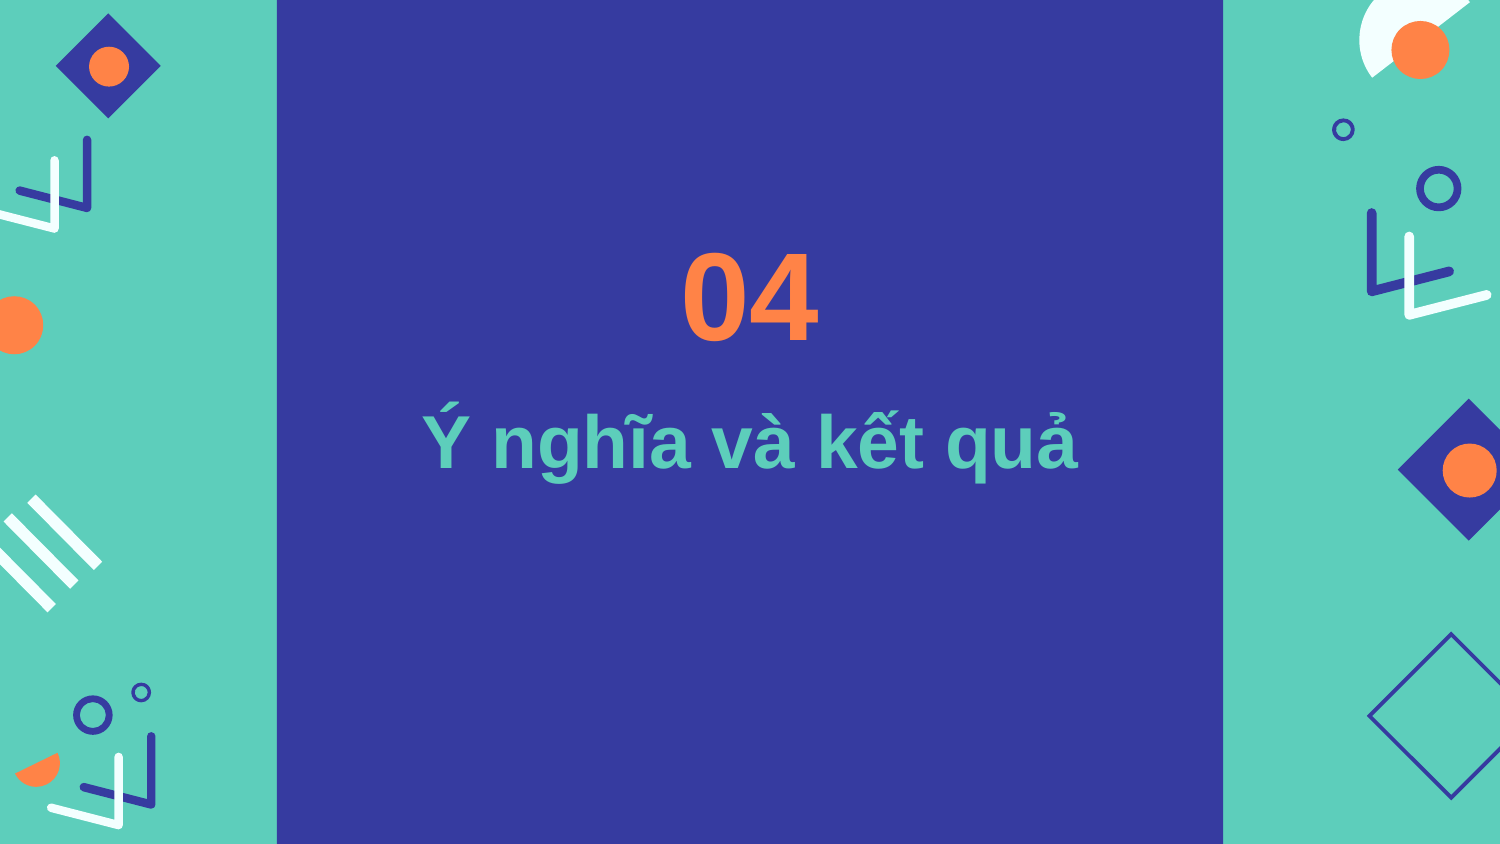

04
# Ý nghĩa và kết quả